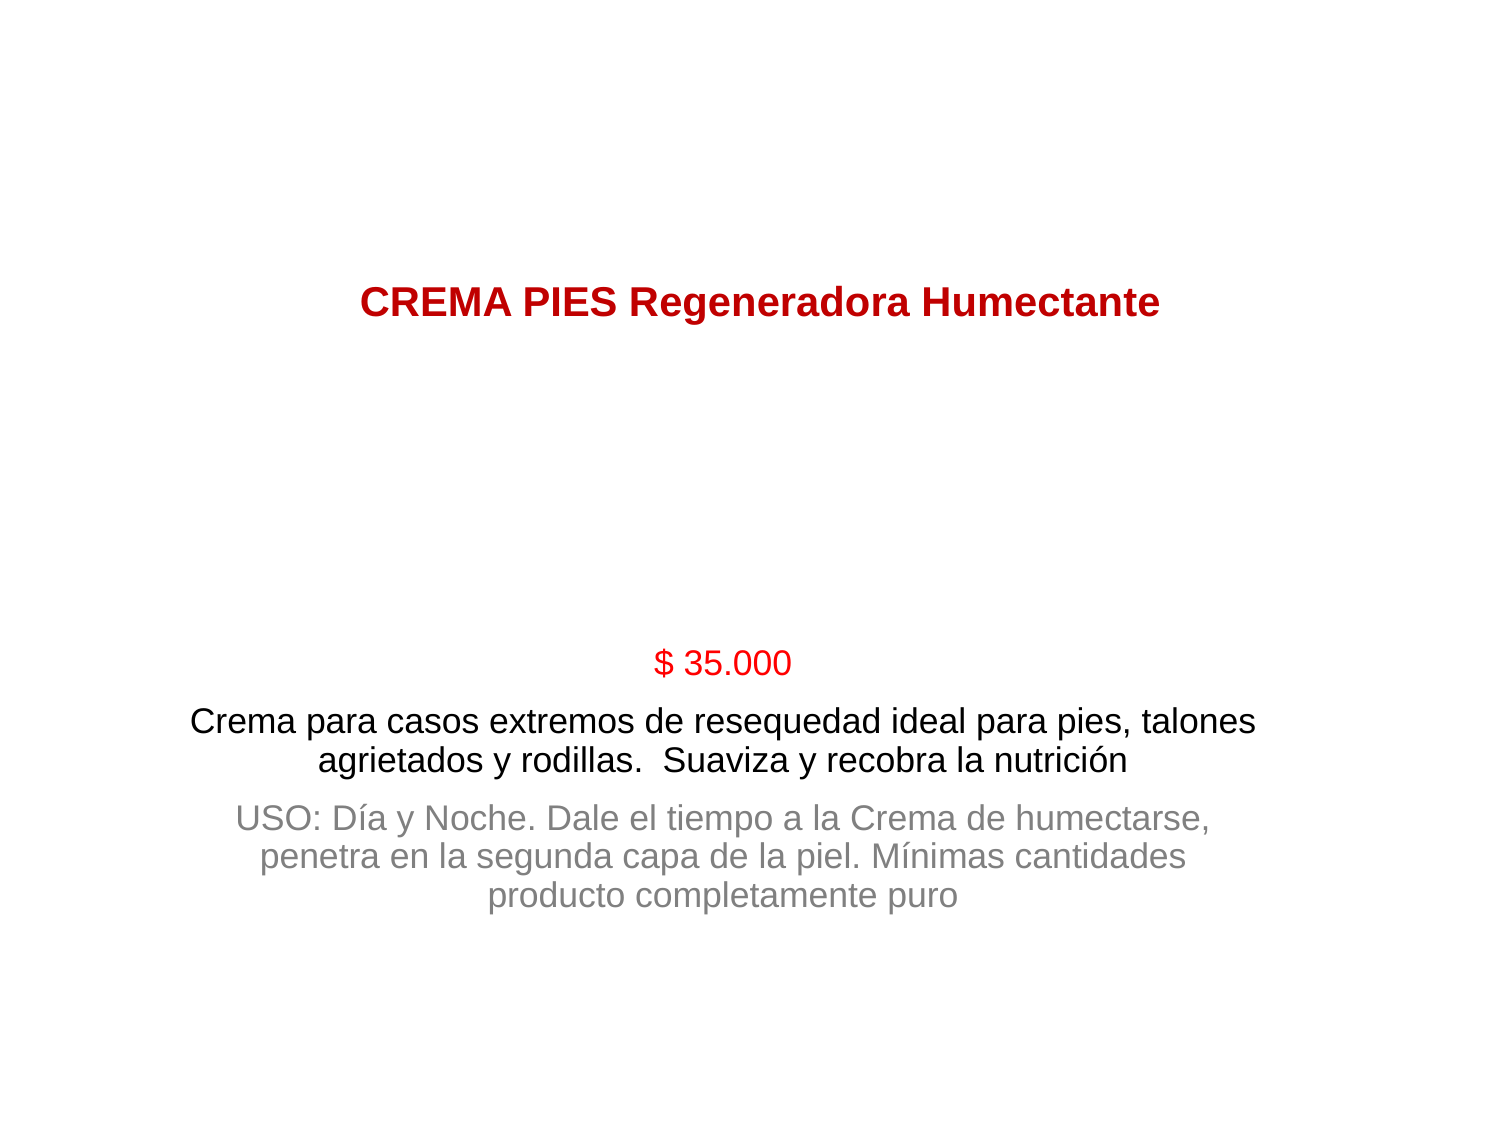

CREMA PIES Regeneradora Humectante
$ 35.000
Crema para casos extremos de resequedad ideal para pies, talones agrietados y rodillas.  Suaviza y recobra la nutrición
USO: Día y Noche. Dale el tiempo a la Crema de humectarse, penetra en la segunda capa de la piel. Mínimas cantidades producto completamente puro